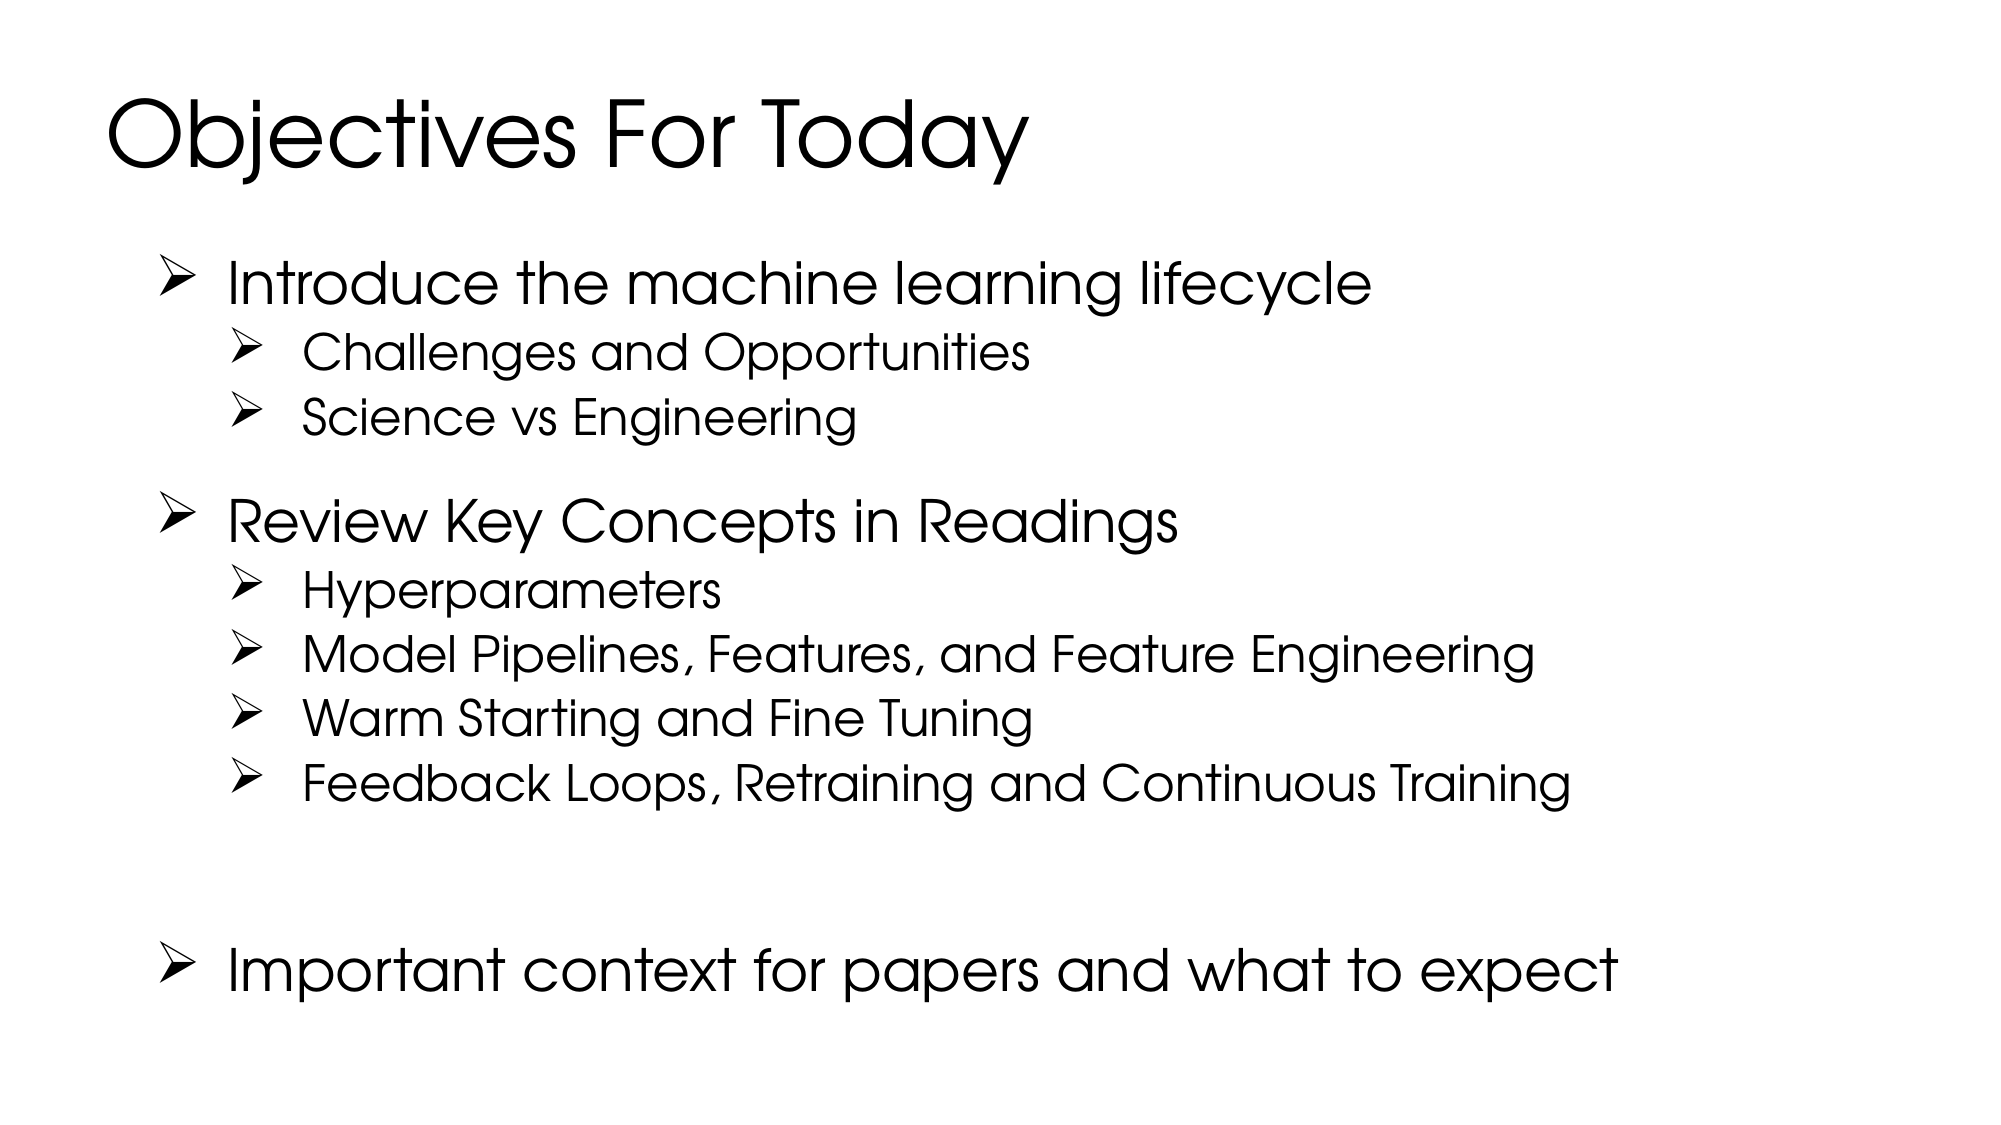

# Objectives For Today
Introduce the machine learning lifecycle
Challenges and Opportunities
Science vs Engineering
Review Key Concepts in Readings
Hyperparameters
Model Pipelines, Features, and Feature Engineering
Warm Starting and Fine Tuning
Feedback Loops, Retraining and Continuous Training

Important context for papers and what to expect